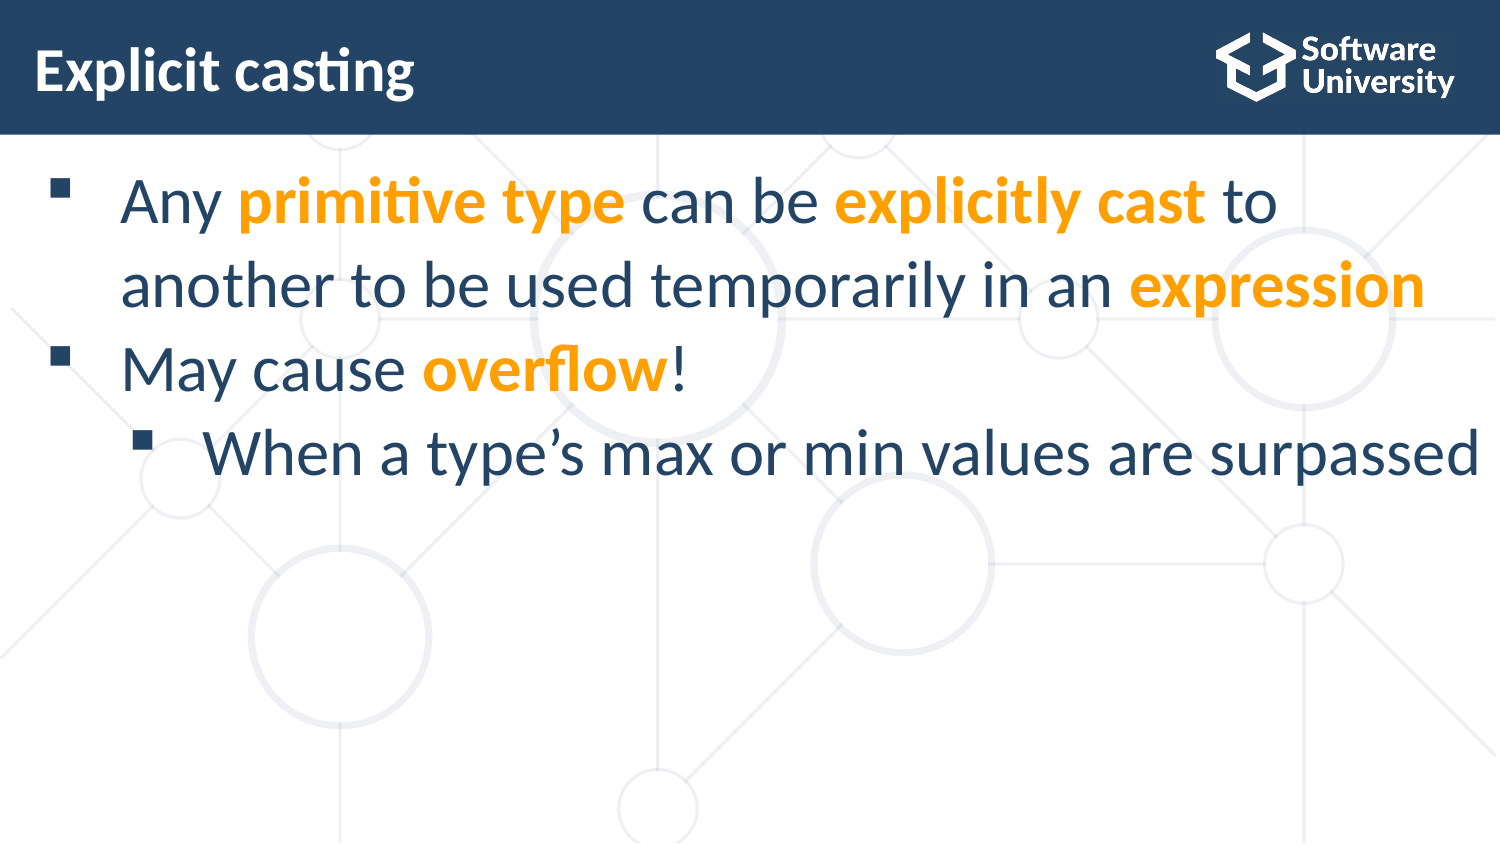

# Explicit casting
Any primitive type can be explicitly cast to
another to be used temporarily in an expression
May cause overflow!
When a type’s max or min values are surpassed